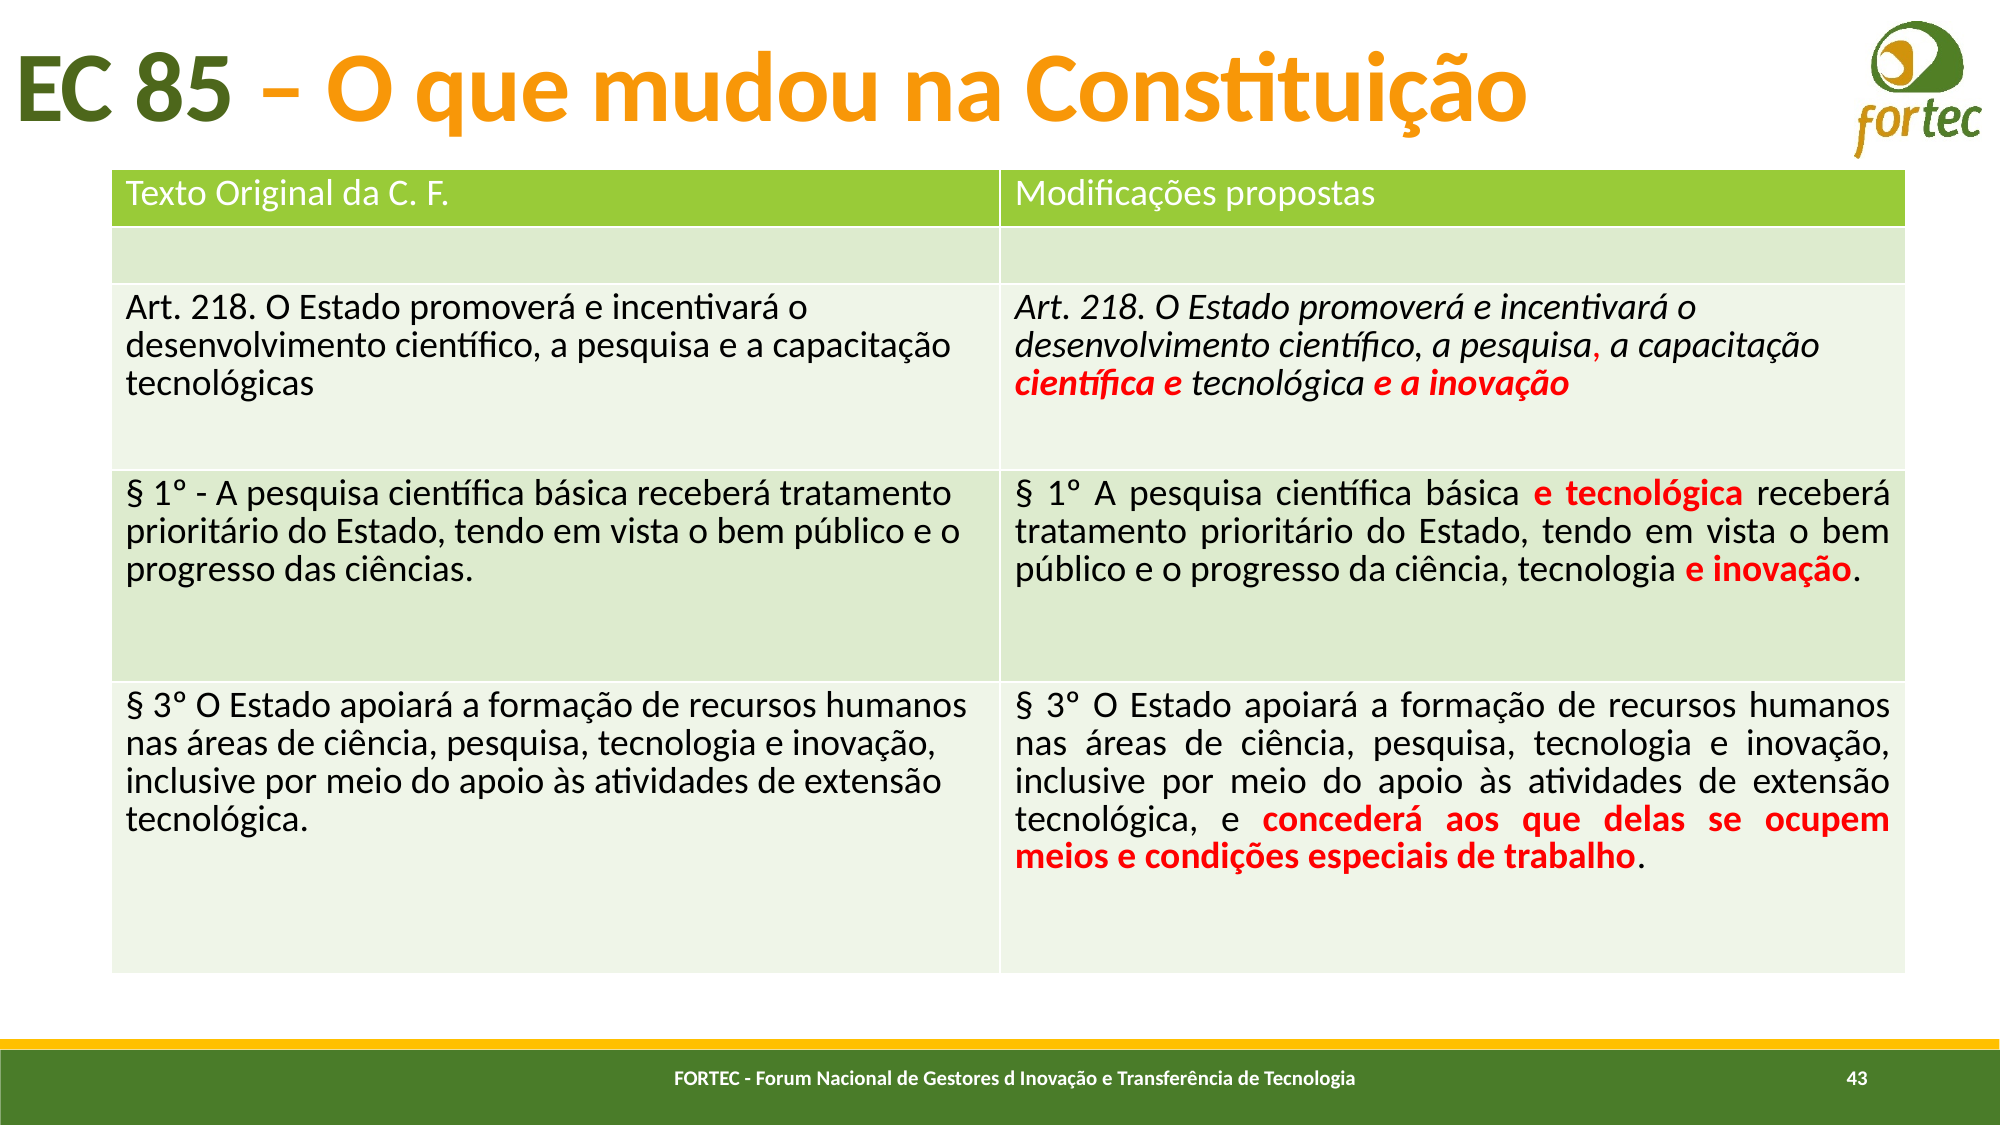

# EC 85 – O que mudou na Constituição
| Texto Original da C. F. | Modificações propostas |
| --- | --- |
|  |  |
| Art. 218. O Estado promoverá e incentivará o desenvolvimento científico, a pesquisa e a capacitação tecnológicas | Art. 218. O Estado promoverá e incentivará o desenvolvimento científico, a pesquisa, a capacitação científica e tecnológica e a inovação |
| § 1º - A pesquisa científica básica receberá tratamento prioritário do Estado, tendo em vista o bem público e o progresso das ciências. | § 1º A pesquisa científica básica e tecnológica receberá tratamento prioritário do Estado, tendo em vista o bem público e o progresso da ciência, tecnologia e inovação. |
| § 3º O Estado apoiará a formação de recursos humanos nas áreas de ciência, pesquisa, tecnologia e inovação, inclusive por meio do apoio às atividades de extensão tecnológica. | § 3º O Estado apoiará a formação de recursos humanos nas áreas de ciência, pesquisa, tecnologia e inovação, inclusive por meio do apoio às atividades de extensão tecnológica, e concederá aos que delas se ocupem meios e condições especiais de trabalho. |
FORTEC - Forum Nacional de Gestores d Inovação e Transferência de Tecnologia
43